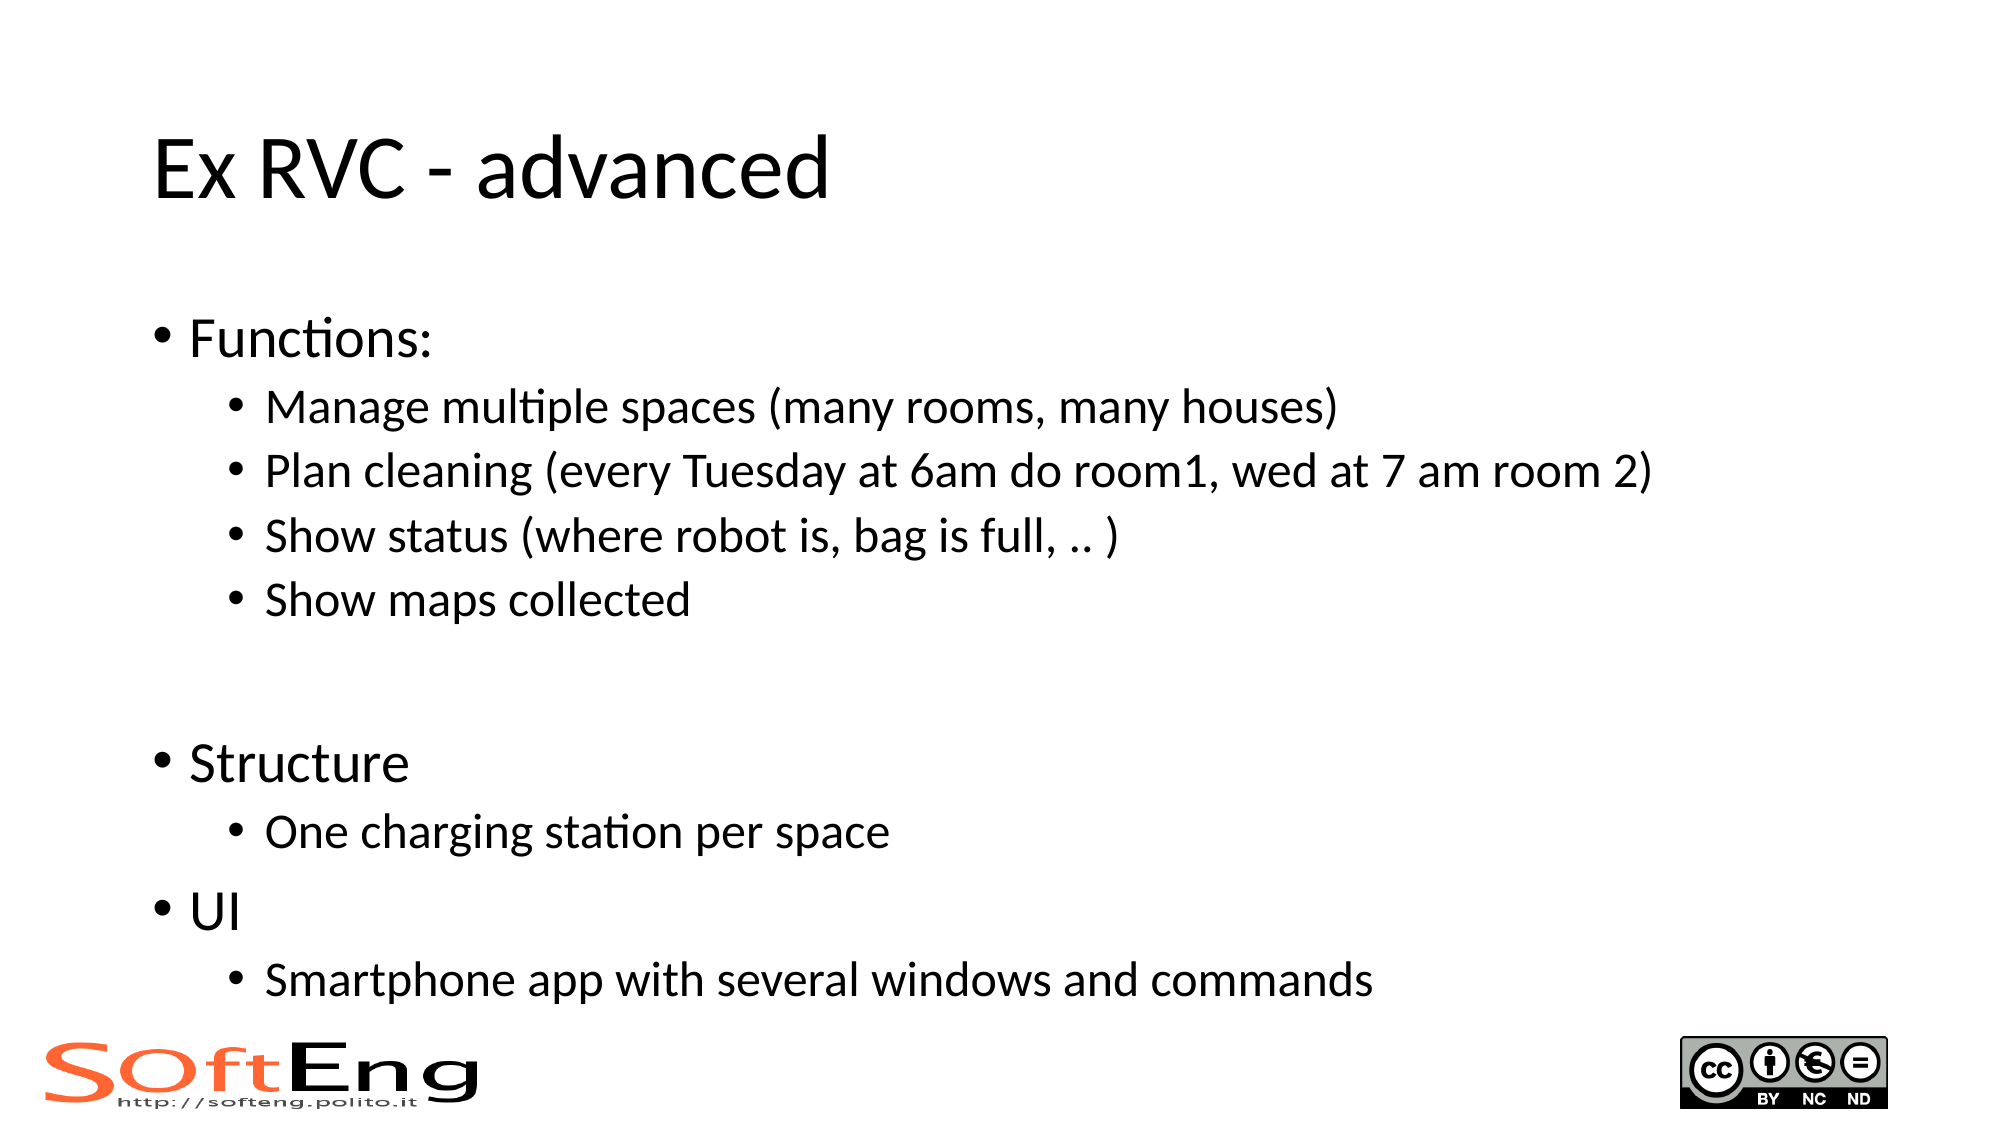

# Ex RVC - advanced
Functions:
Manage multiple spaces (many rooms, many houses)
Plan cleaning (every Tuesday at 6am do room1, wed at 7 am room 2)
Show status (where robot is, bag is full, .. )
Show maps collected

Structure
One charging station per space
UI
Smartphone app with several windows and commands